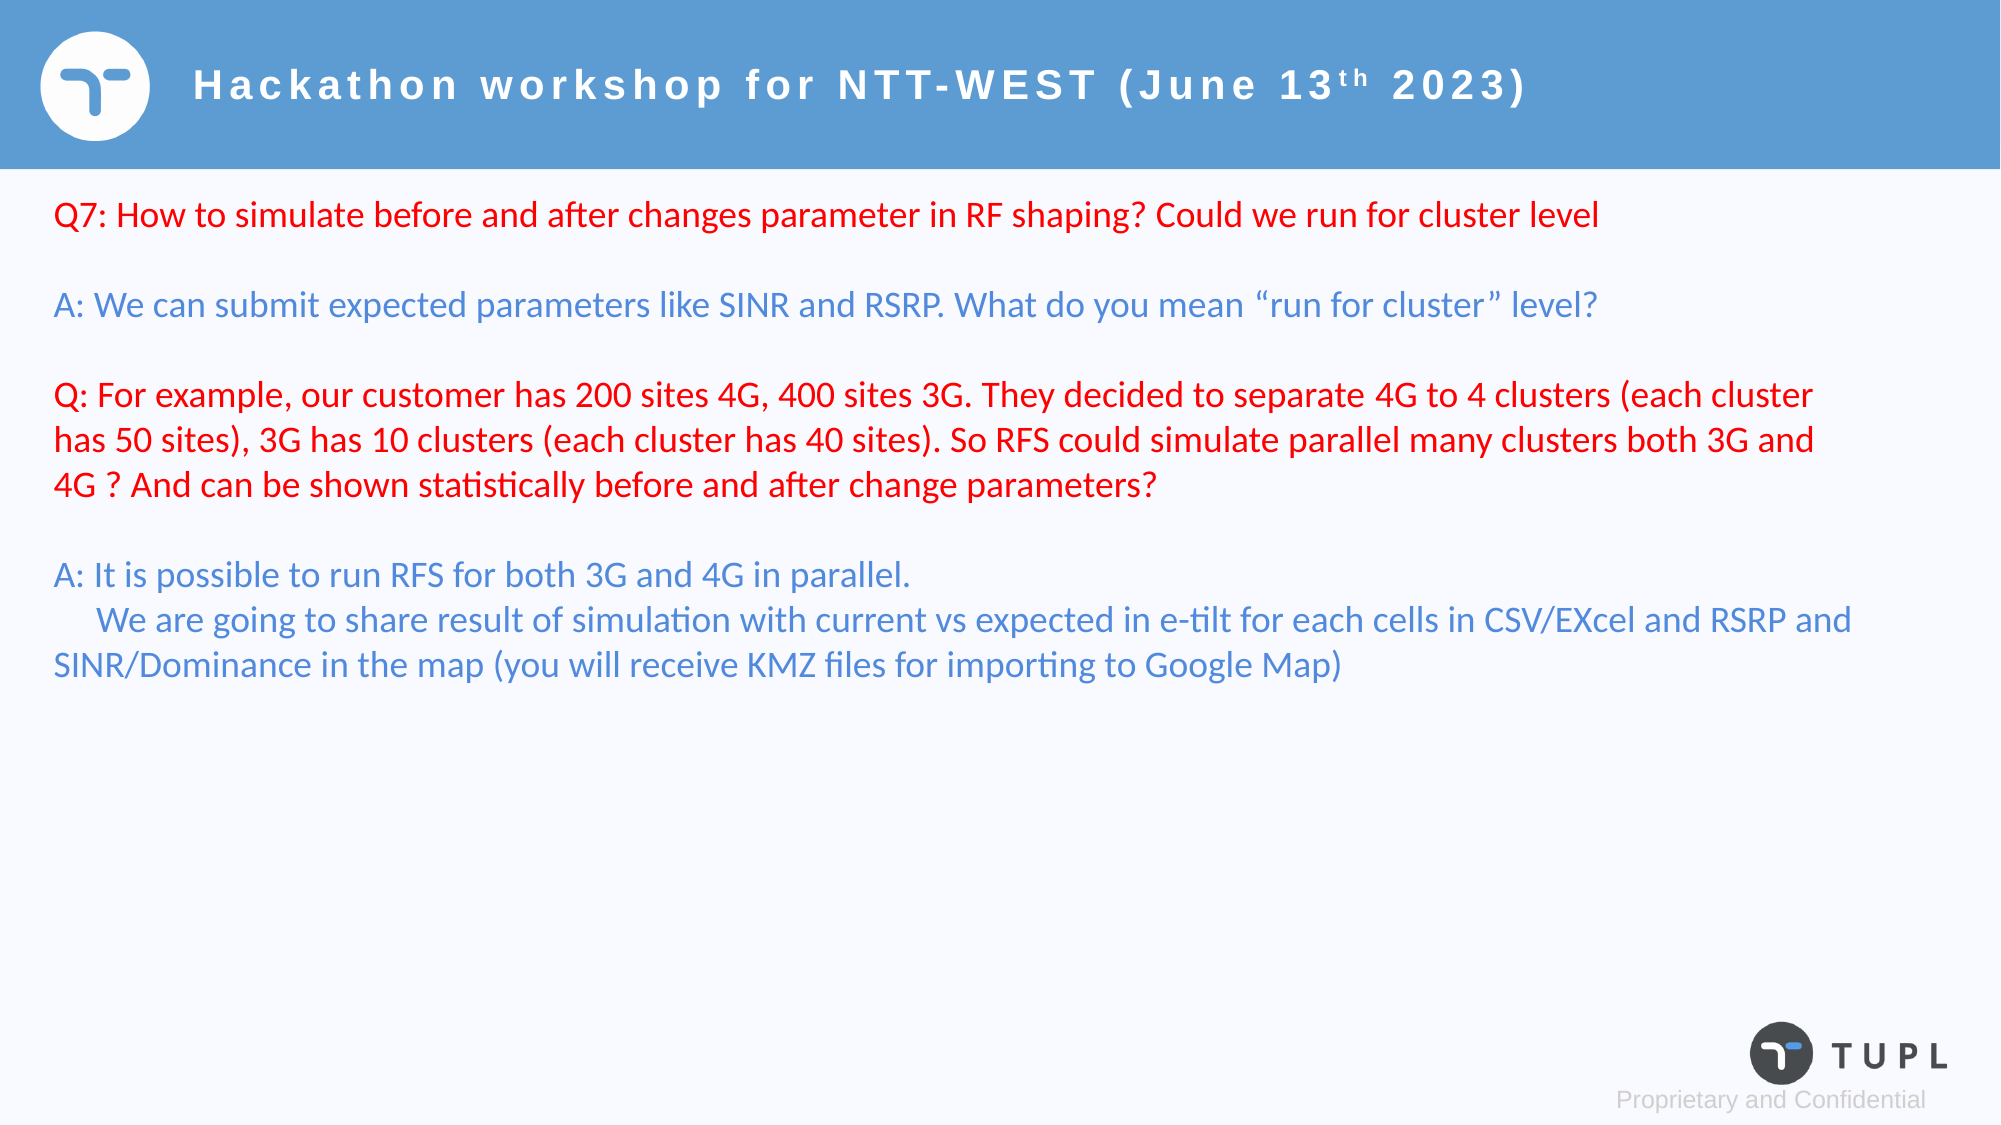

# Hackathon workshop for NTT-WEST (June 13th 2023)
Q7: How to simulate before and after changes parameter in RF shaping? Could we run for cluster level

A: We can submit expected parameters like SINR and RSRP. What do you mean “run for cluster” level?

Q: For example, our customer has 200 sites 4G, 400 sites 3G. They decided to separate 4G to 4 clusters (each cluster has 50 sites), 3G has 10 clusters (each cluster has 40 sites). So RFS could simulate parallel many clusters both 3G and 4G ? And can be shown statistically before and after change parameters?

A: It is possible to run RFS for both 3G and 4G in parallel.
     We are going to share result of simulation with current vs expected in e-tilt for each cells in CSV/EXcel and RSRP and SINR/Dominance in the map (you will receive KMZ files for importing to Google Map)